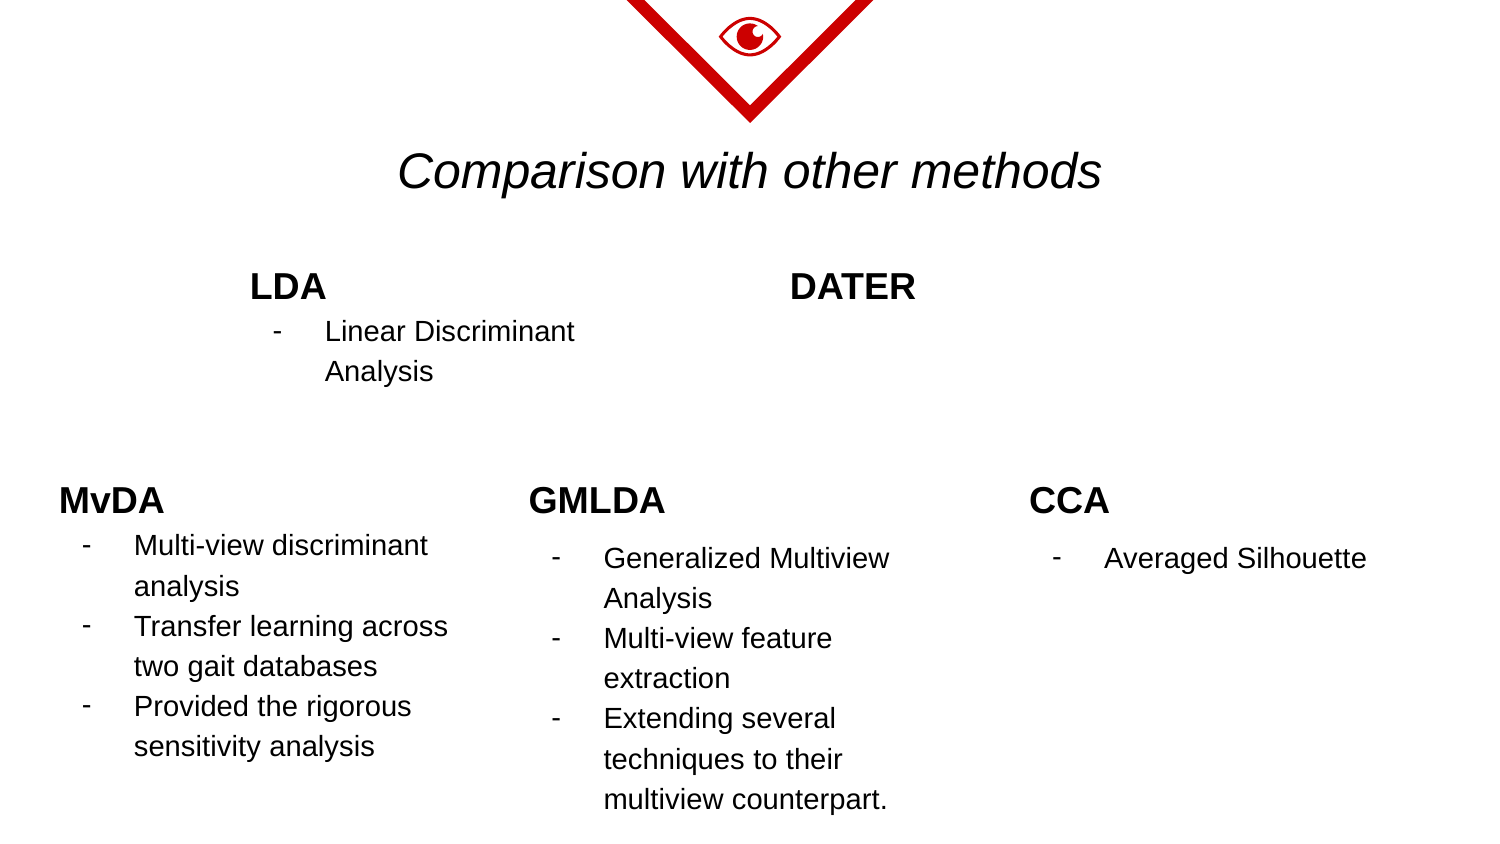

# Comparison with other methods
LDA
Linear Discriminant Analysis
DATER

MvDA
Multi-view discriminant analysis
Transfer learning across two gait databases
Provided the rigorous sensitivity analysis

GMLDA
Generalized Multiview Analysis
Multi-view feature extraction
Extending several techniques to their multiview counterpart.

CCA
Averaged Silhouette